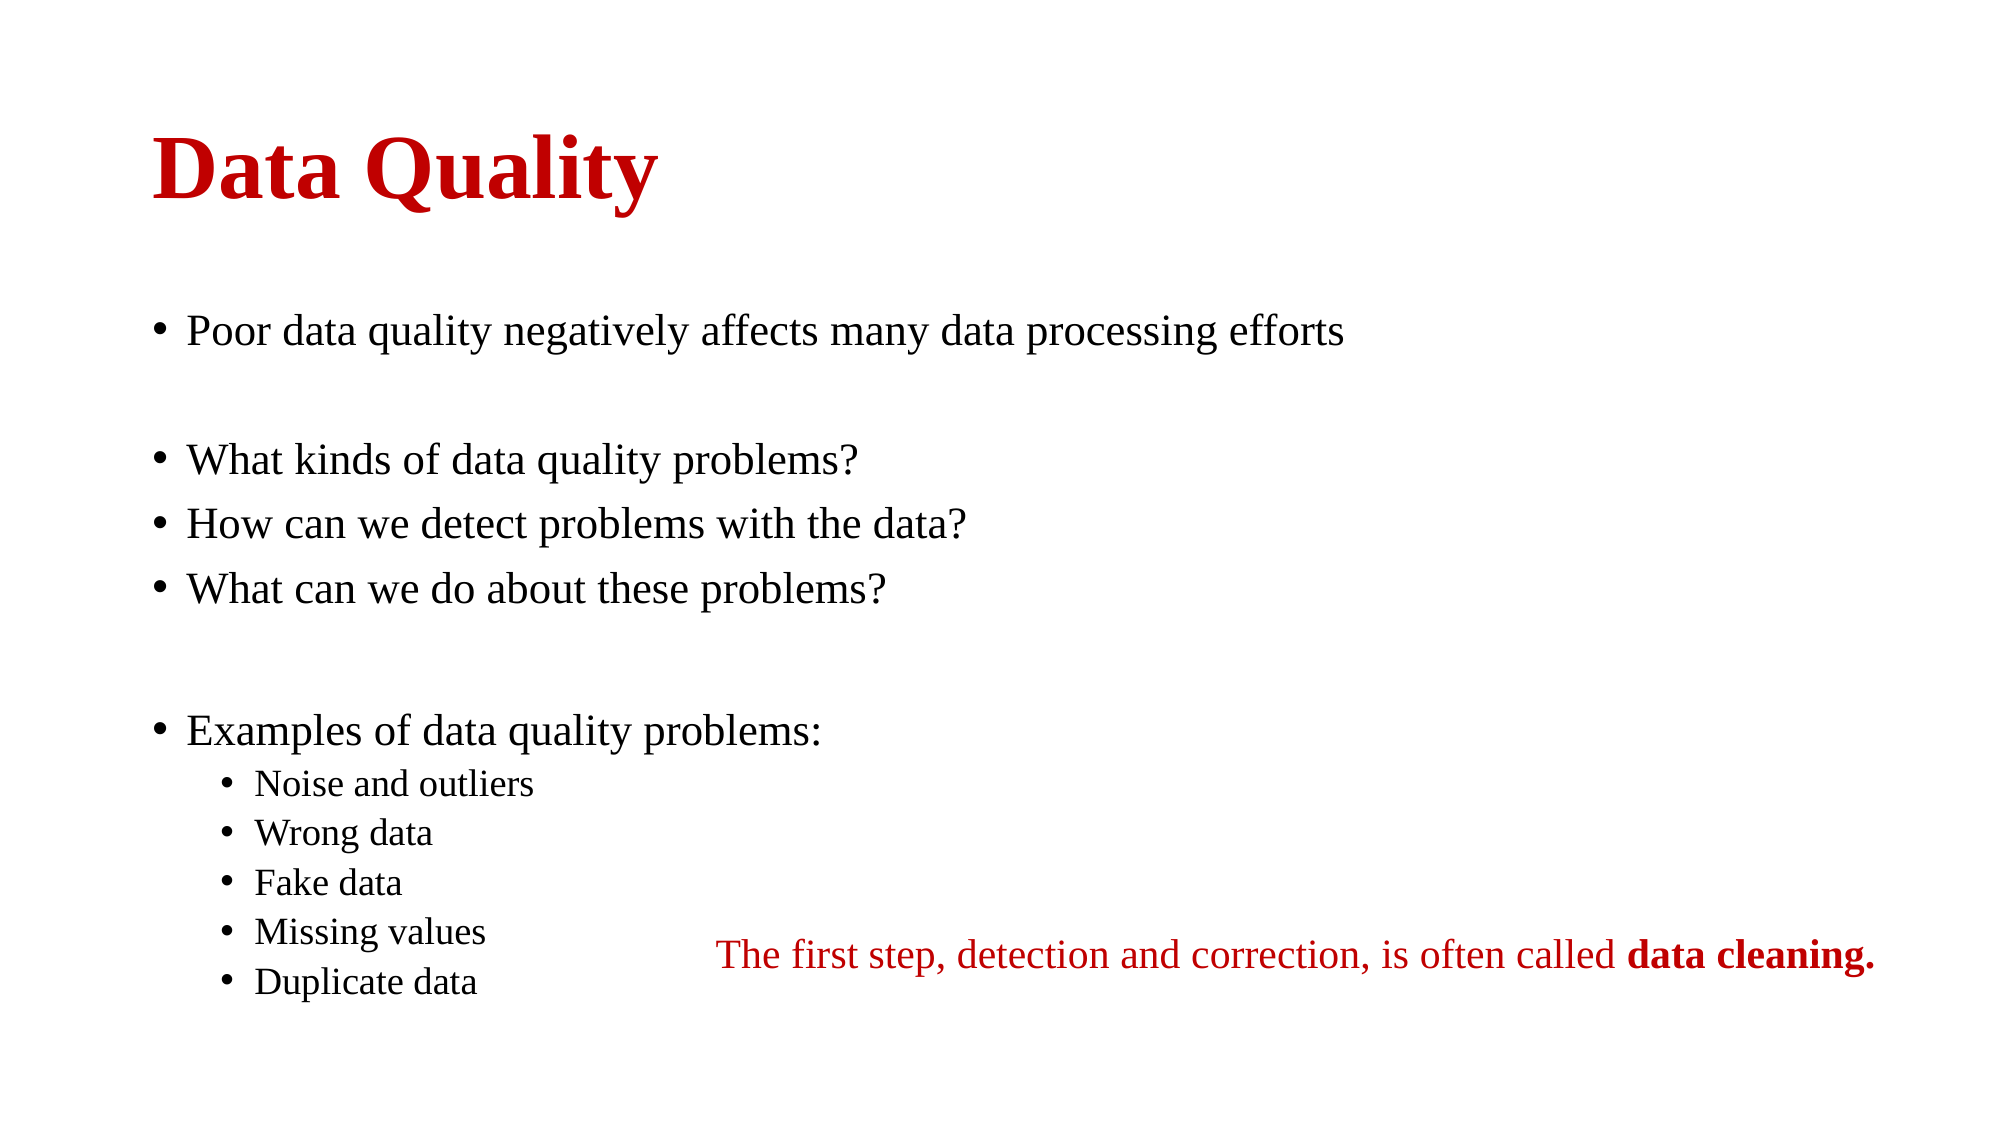

# Data Quality
Poor data quality negatively affects many data processing efforts

What kinds of data quality problems?
How can we detect problems with the data?
What can we do about these problems?

Examples of data quality problems:
Noise and outliers
Wrong data
Fake data
Missing values
Duplicate data
The first step, detection and correction, is often called data cleaning.